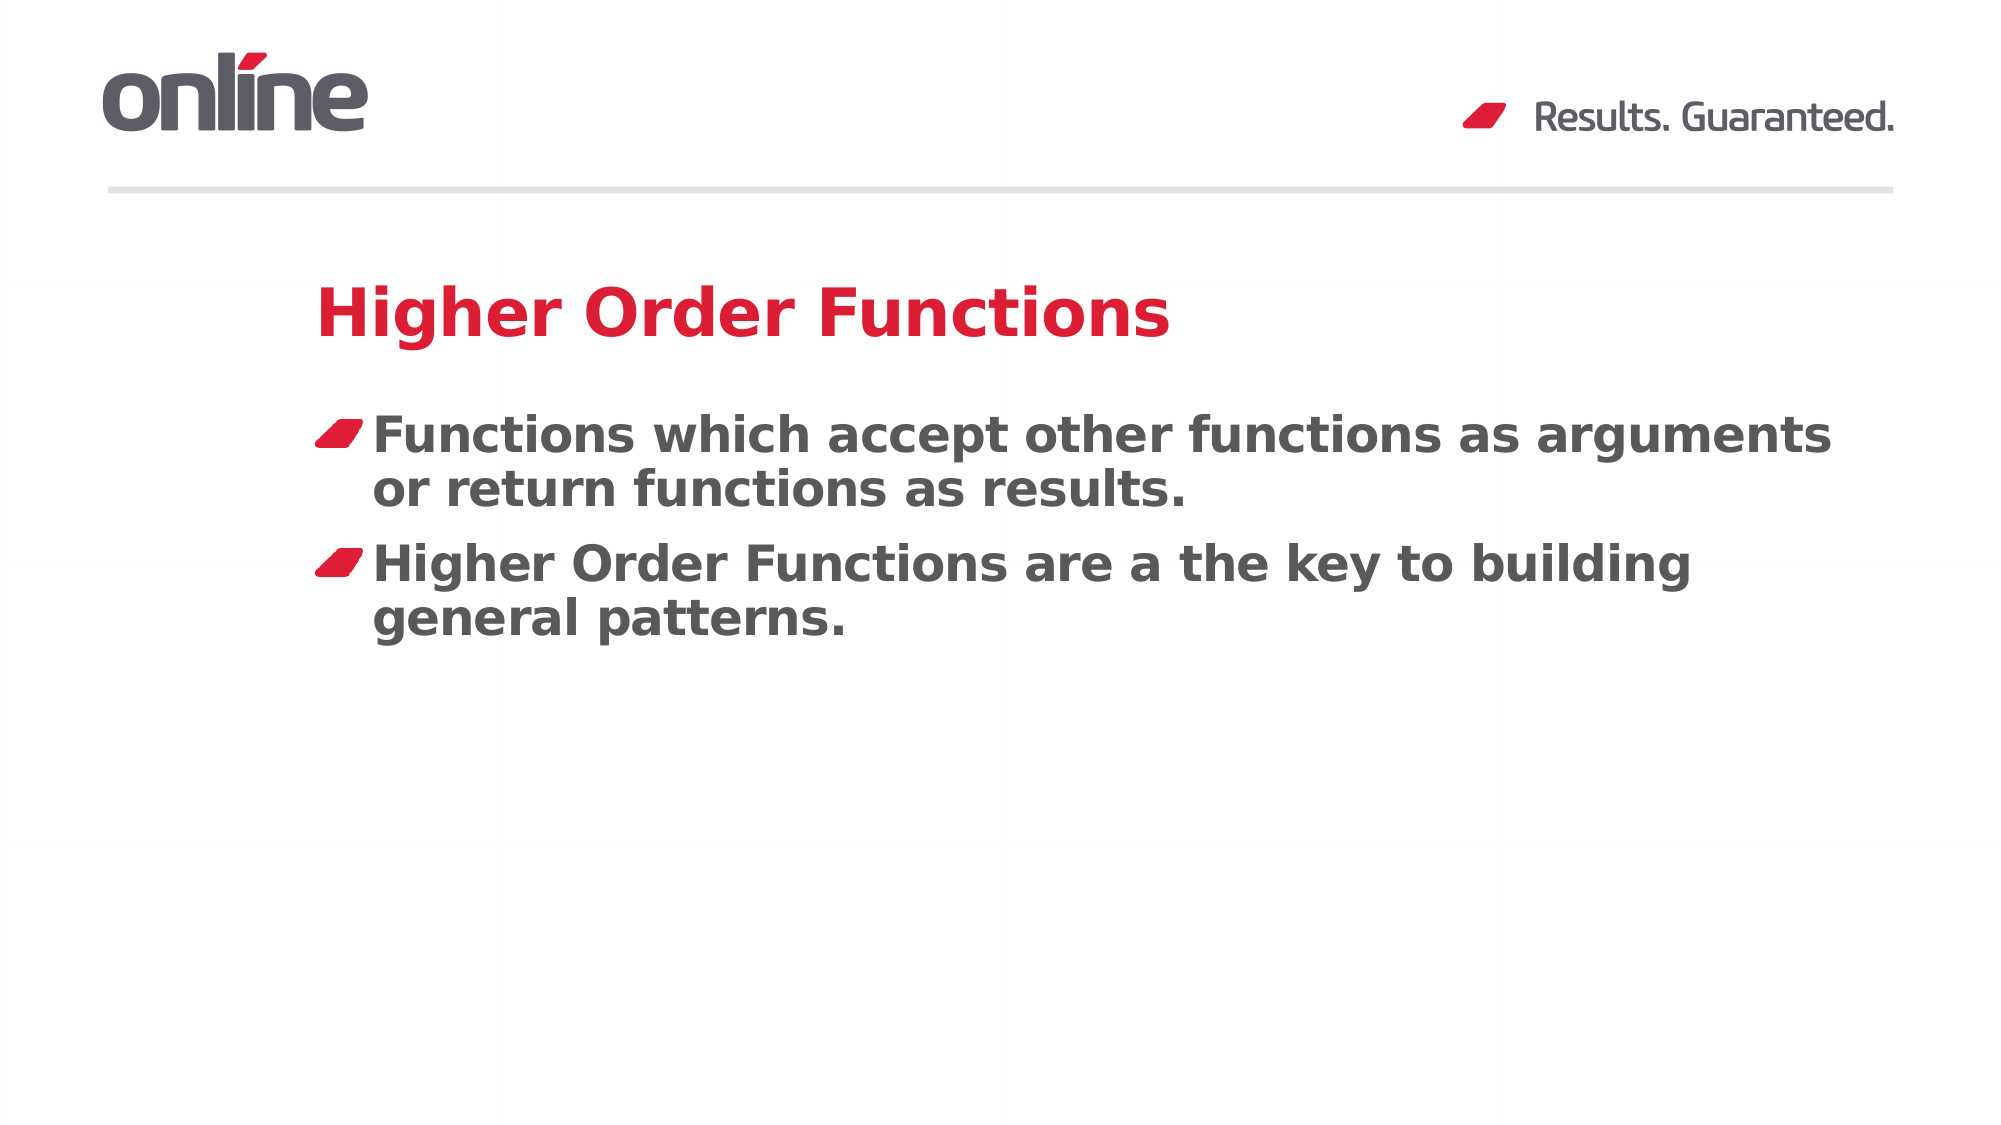

# Higher Order Functions
Functions which accept other functions as arguments or return functions as results.
Higher Order Functions are a the key to building general patterns.